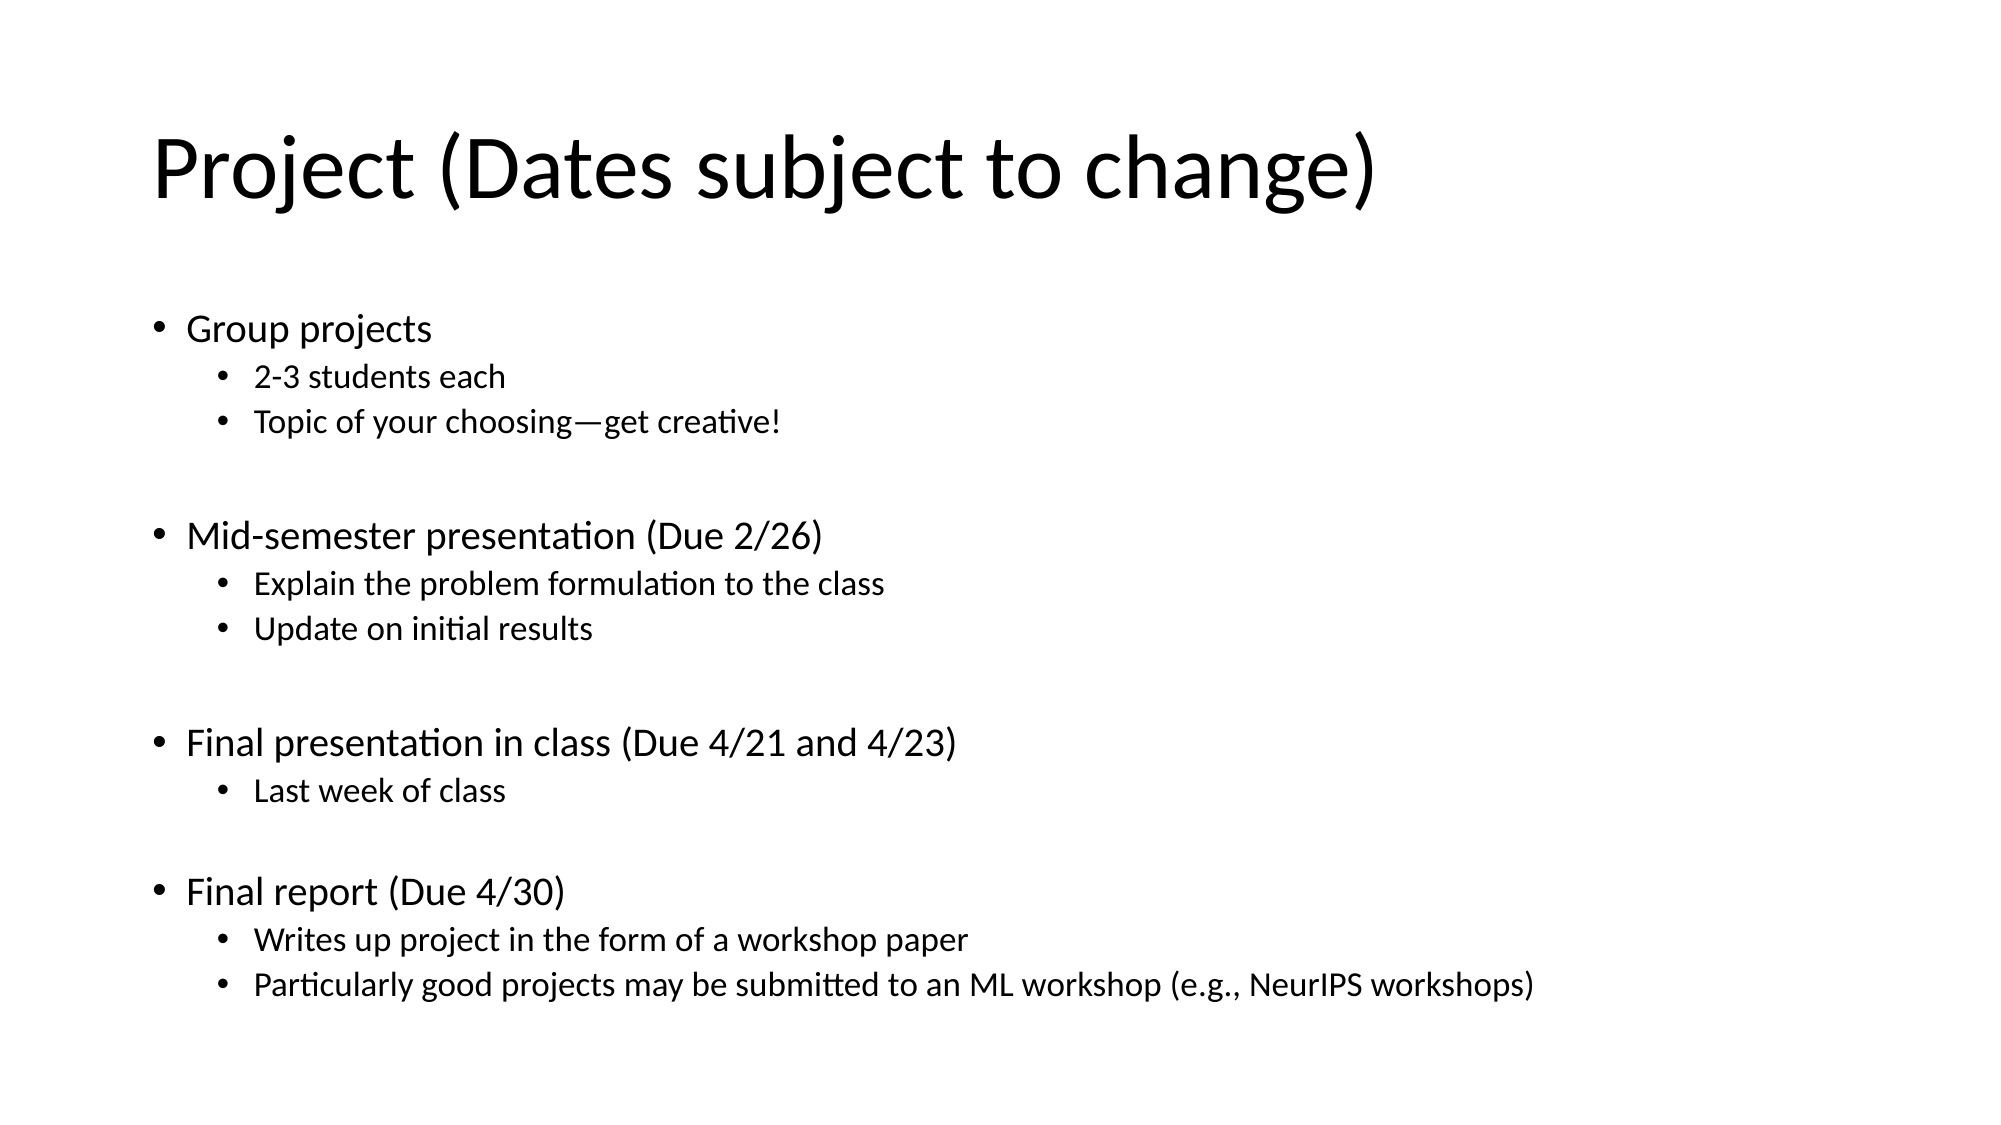

# Project (Dates subject to change)
Group projects
2-3 students each
Topic of your choosing—get creative!

Mid-semester presentation (Due 2/26)
Explain the problem formulation to the class
Update on initial results

Final presentation in class (Due 4/21 and 4/23)
Last week of class

Final report (Due 4/30)
Writes up project in the form of a workshop paper
Particularly good projects may be submitted to an ML workshop (e.g., NeurIPS workshops)